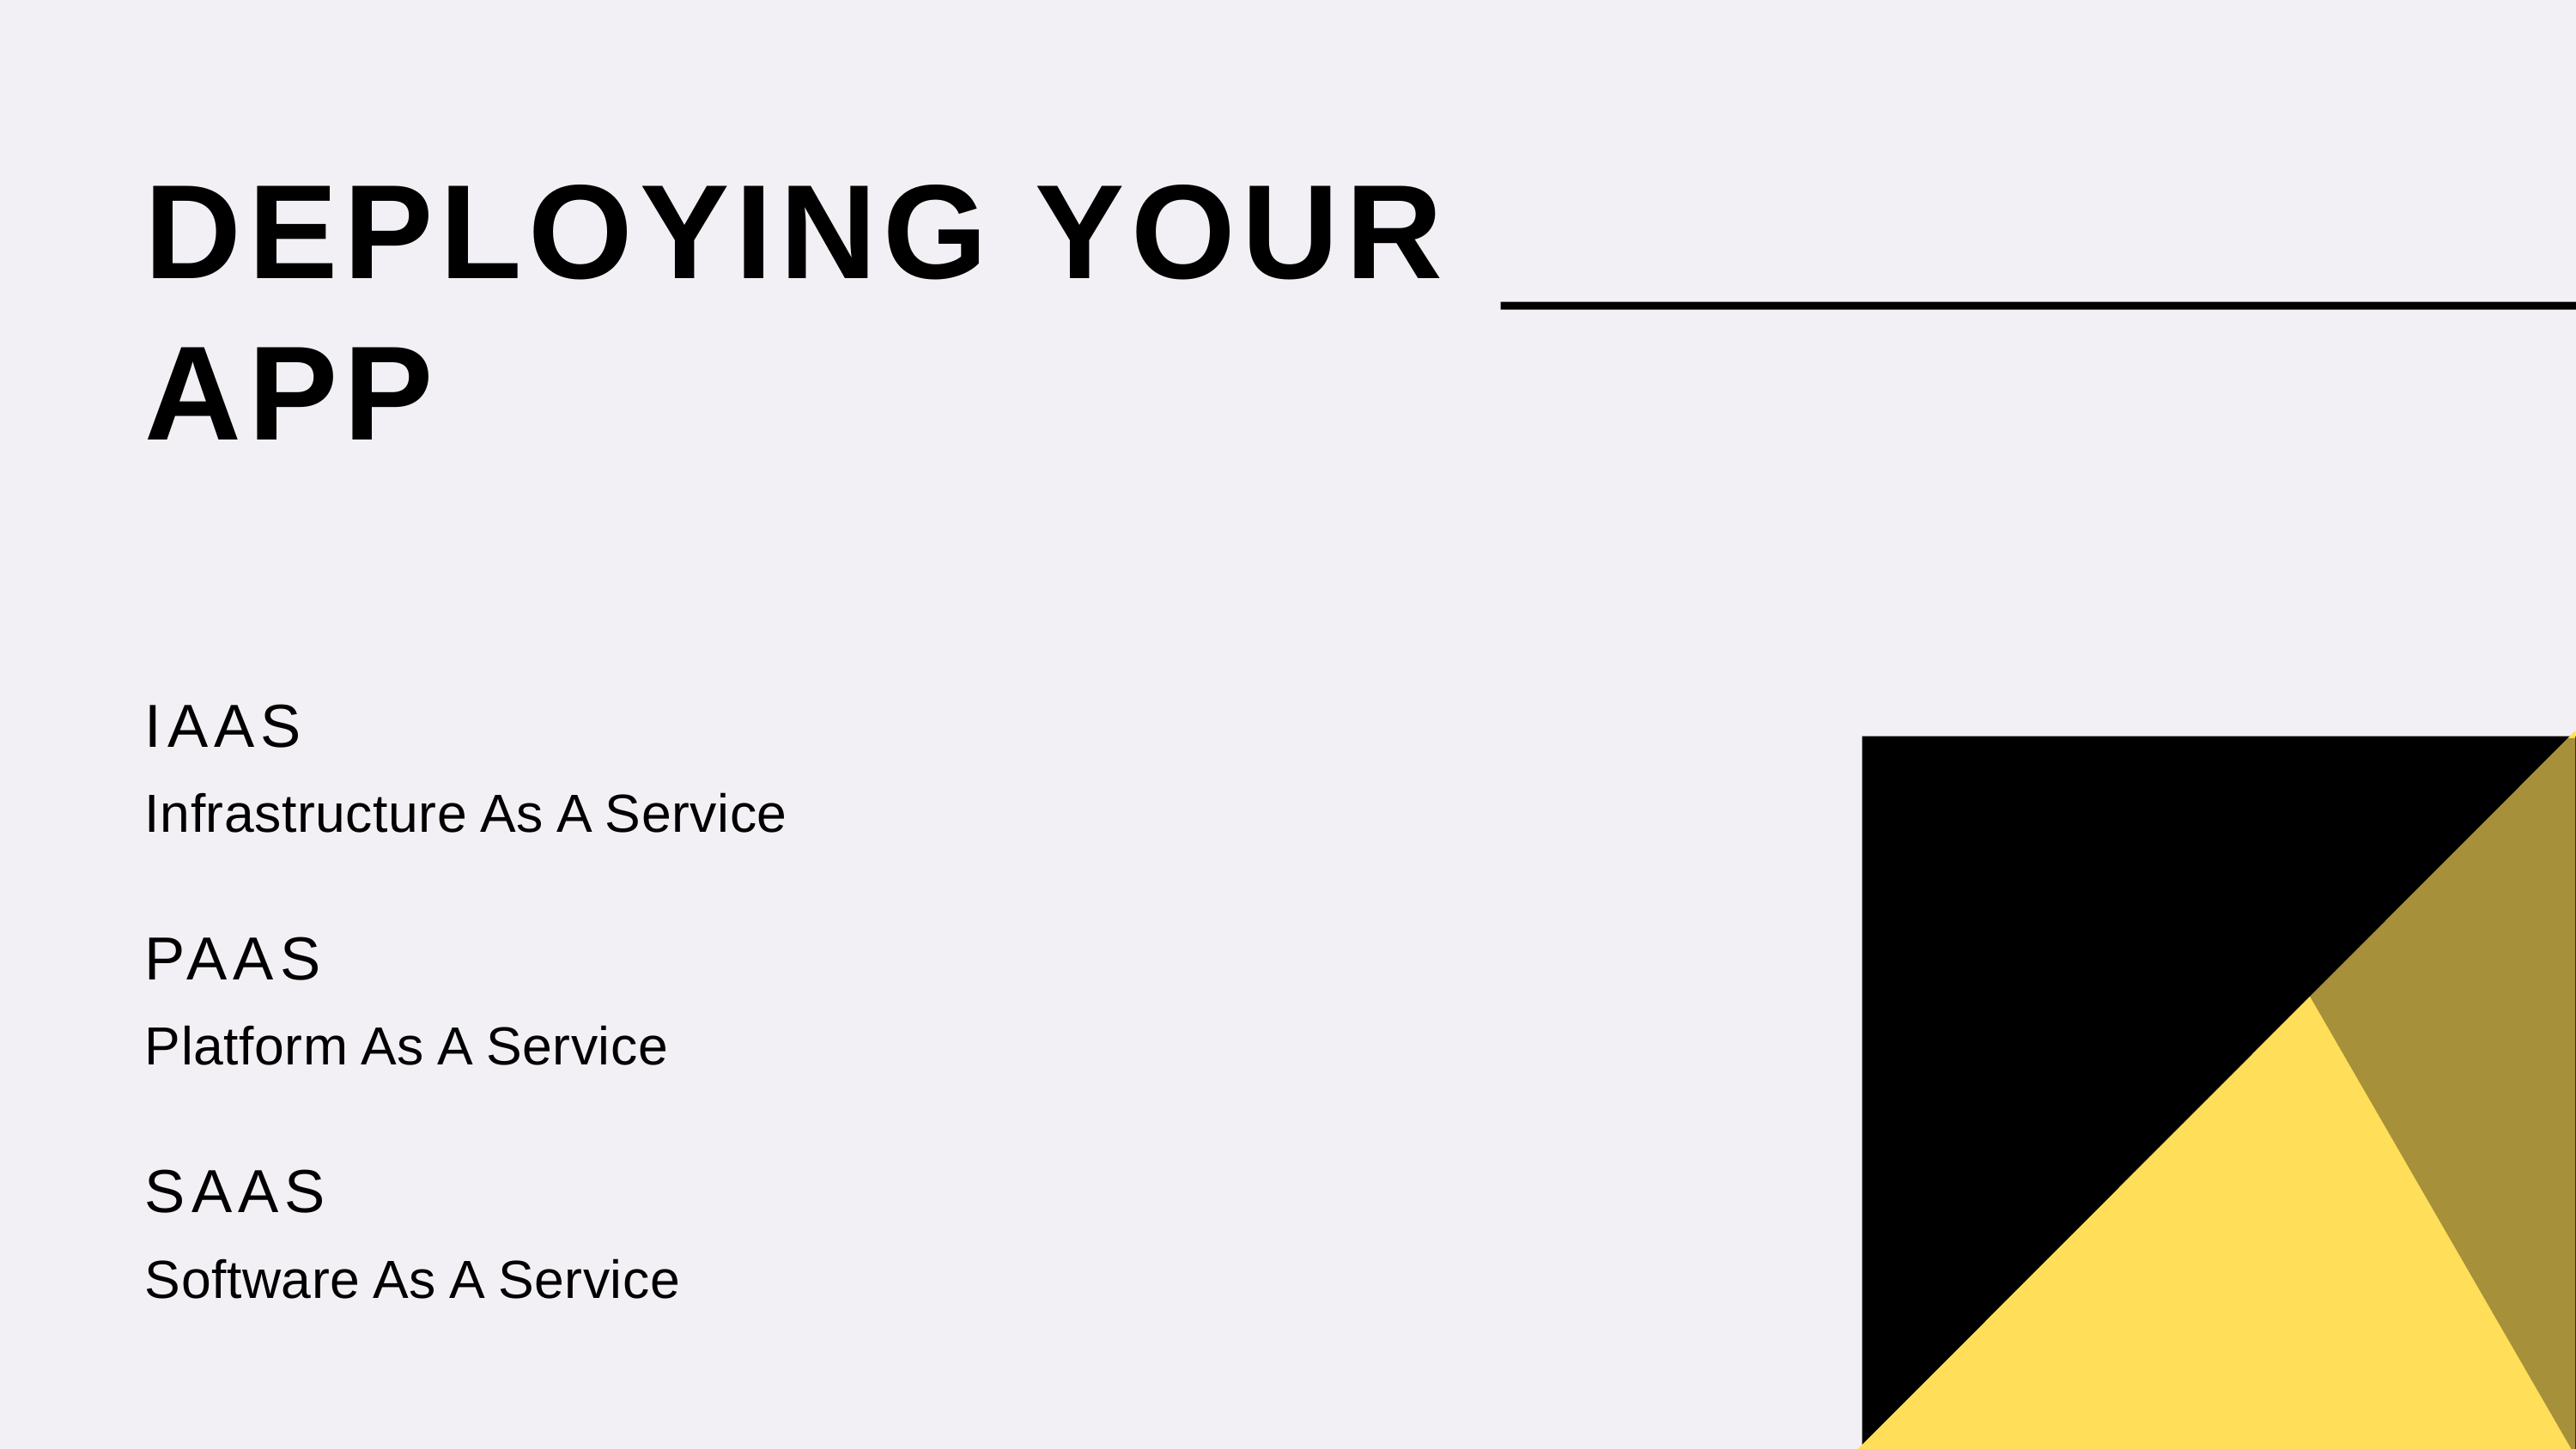

DEPLOYING YOUR APP

IAAS
Infrastructure As A Service
PAAS
Platform As A Service
SAAS
Software As A Service